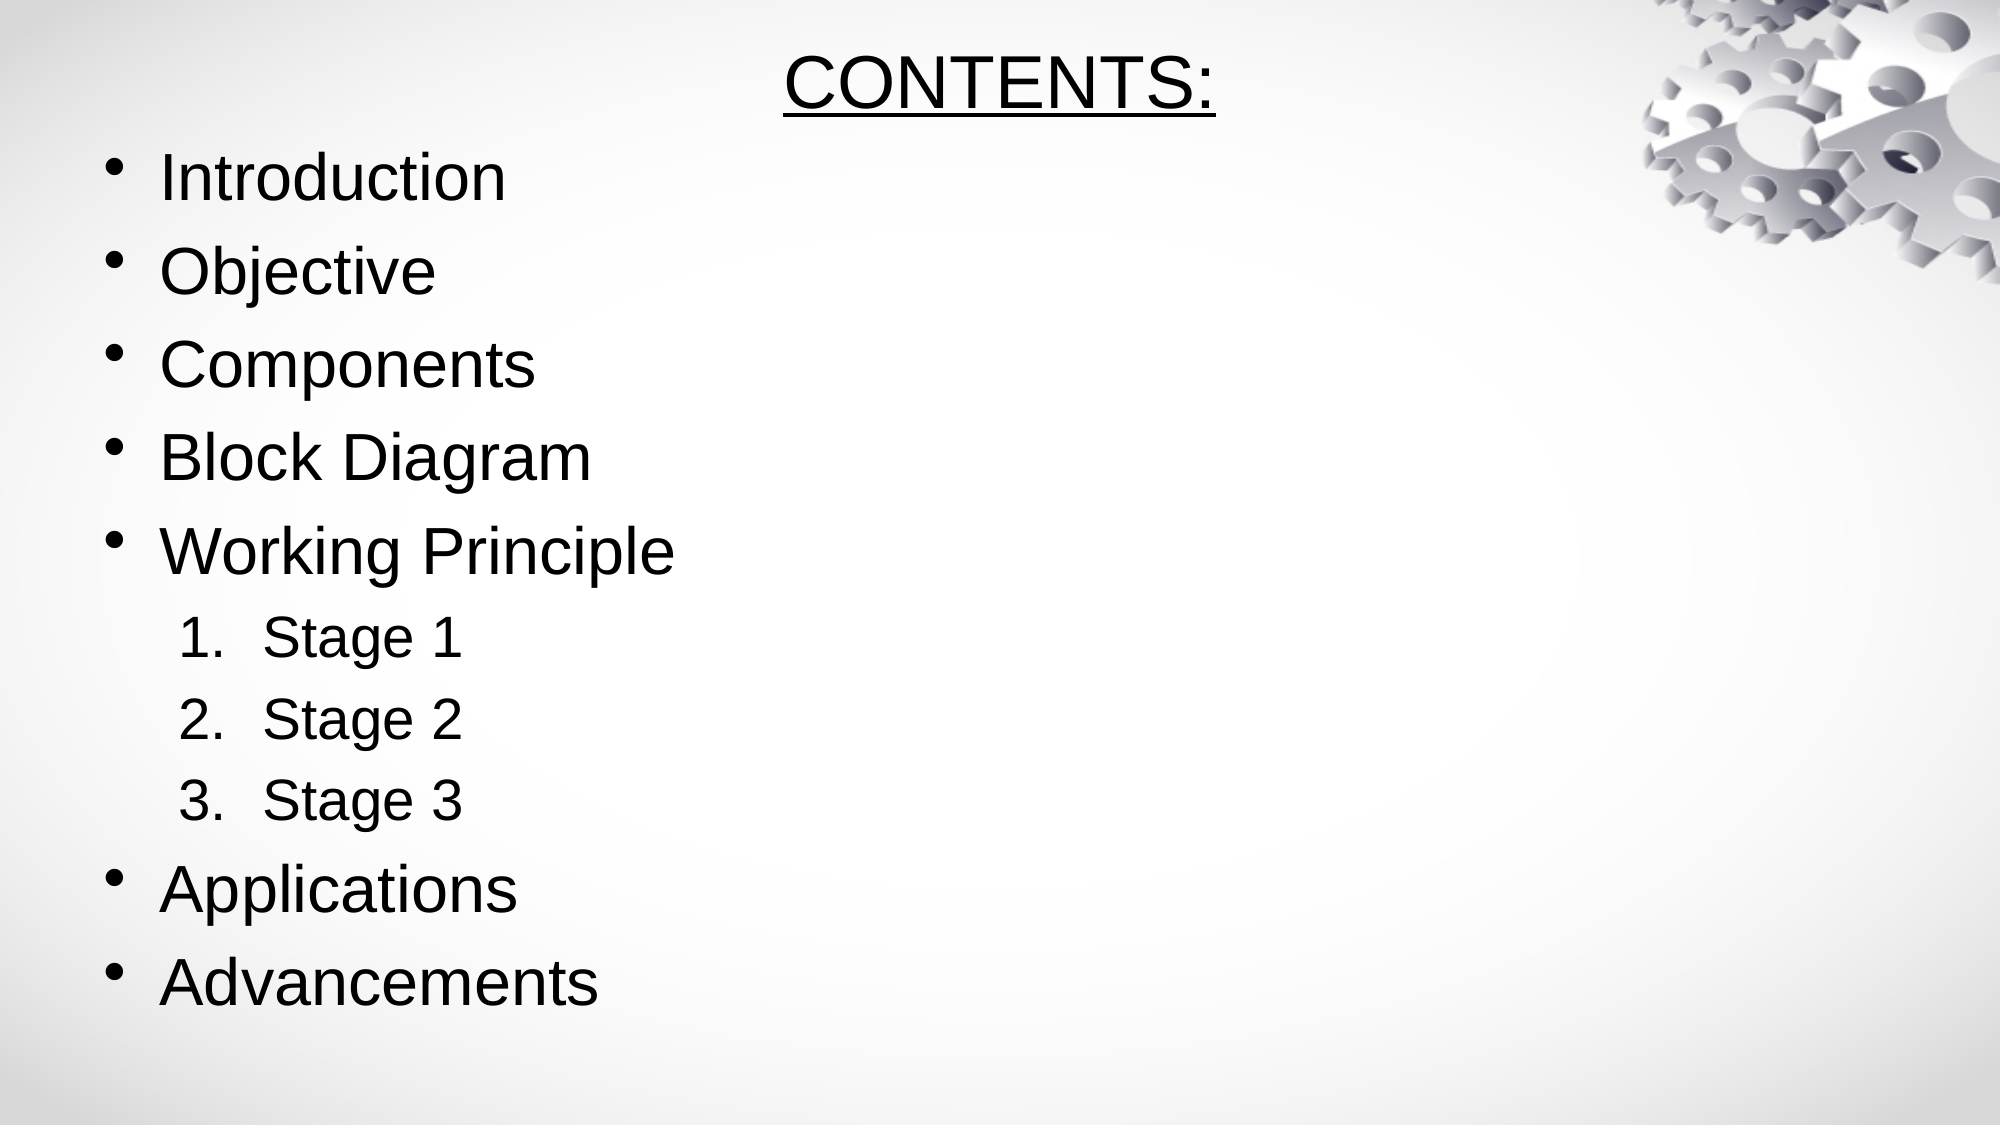

# CONTENTS:
Introduction
Objective
Components
Block Diagram
Working Principle
Stage 1
Stage 2
Stage 3
Applications
Advancements